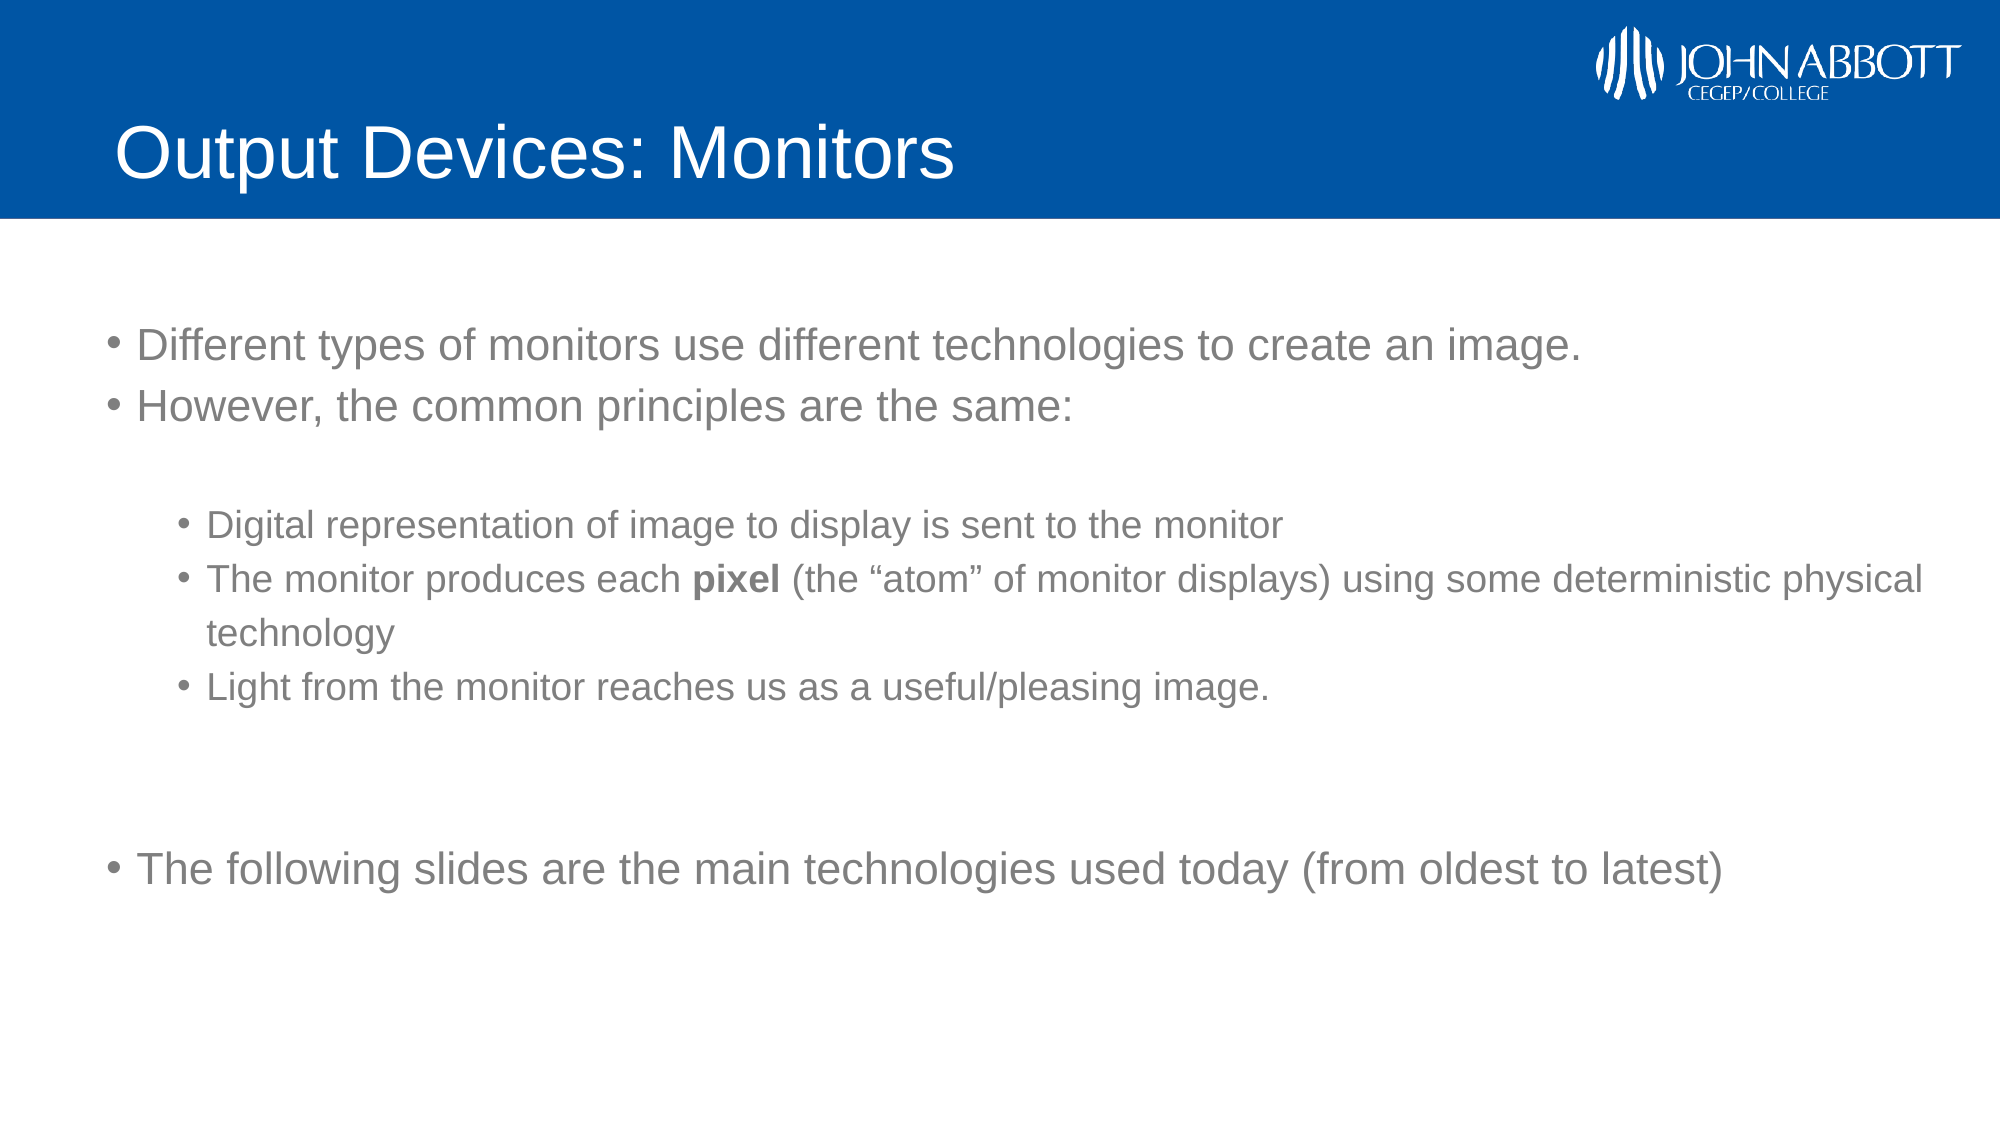

# Output Devices: Monitors
Different types of monitors use different technologies to create an image.
However, the common principles are the same:
Digital representation of image to display is sent to the monitor
The monitor produces each pixel (the “atom” of monitor displays) using some deterministic physical technology
Light from the monitor reaches us as a useful/pleasing image.

The following slides are the main technologies used today (from oldest to latest)